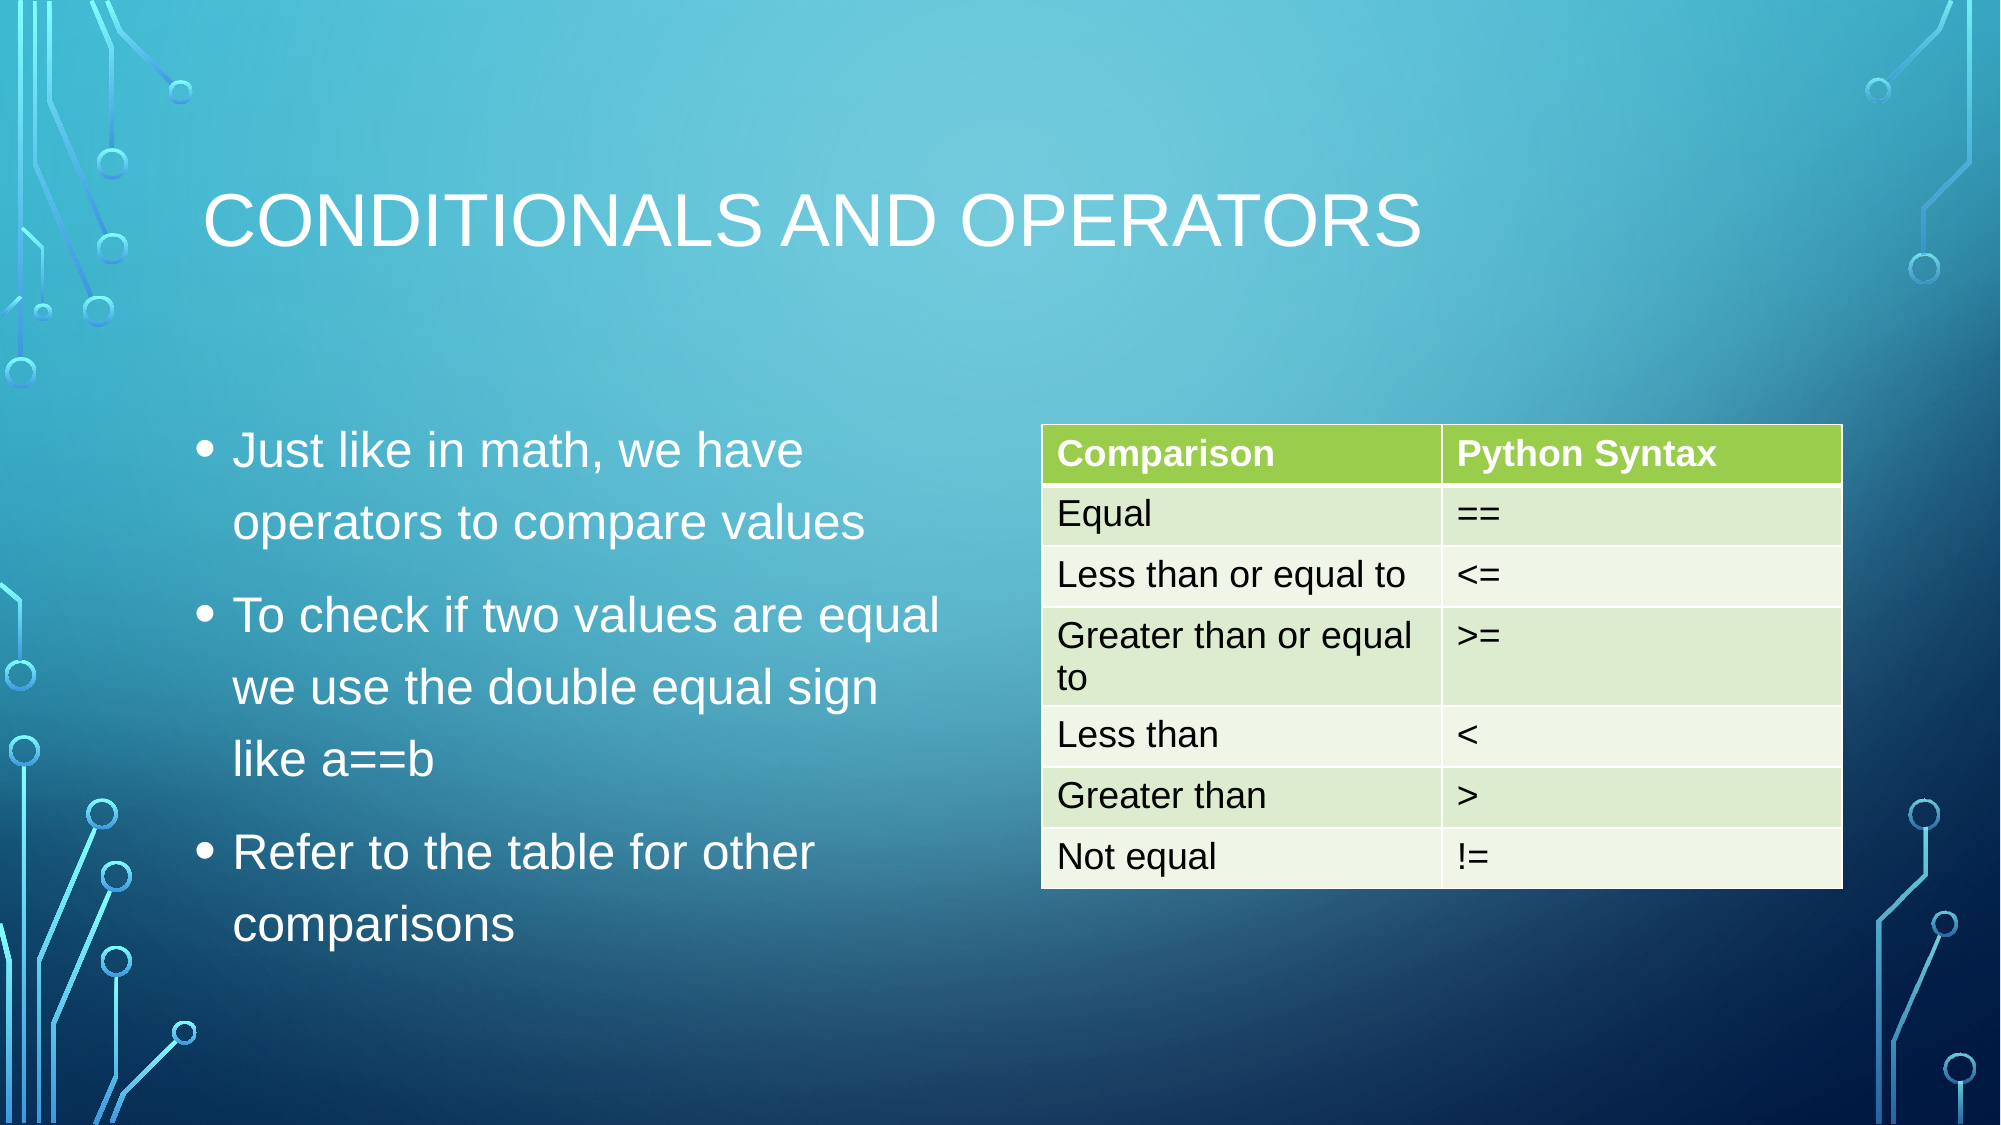

# Conditionals and operators
Just like in math, we have operators to compare values
To check if two values are equal we use the double equal sign like a==b
Refer to the table for other comparisons
| Comparison | Python Syntax |
| --- | --- |
| Equal | == |
| Less than or equal to | <= |
| Greater than or equal to | >= |
| Less than | < |
| Greater than | > |
| Not equal | != |